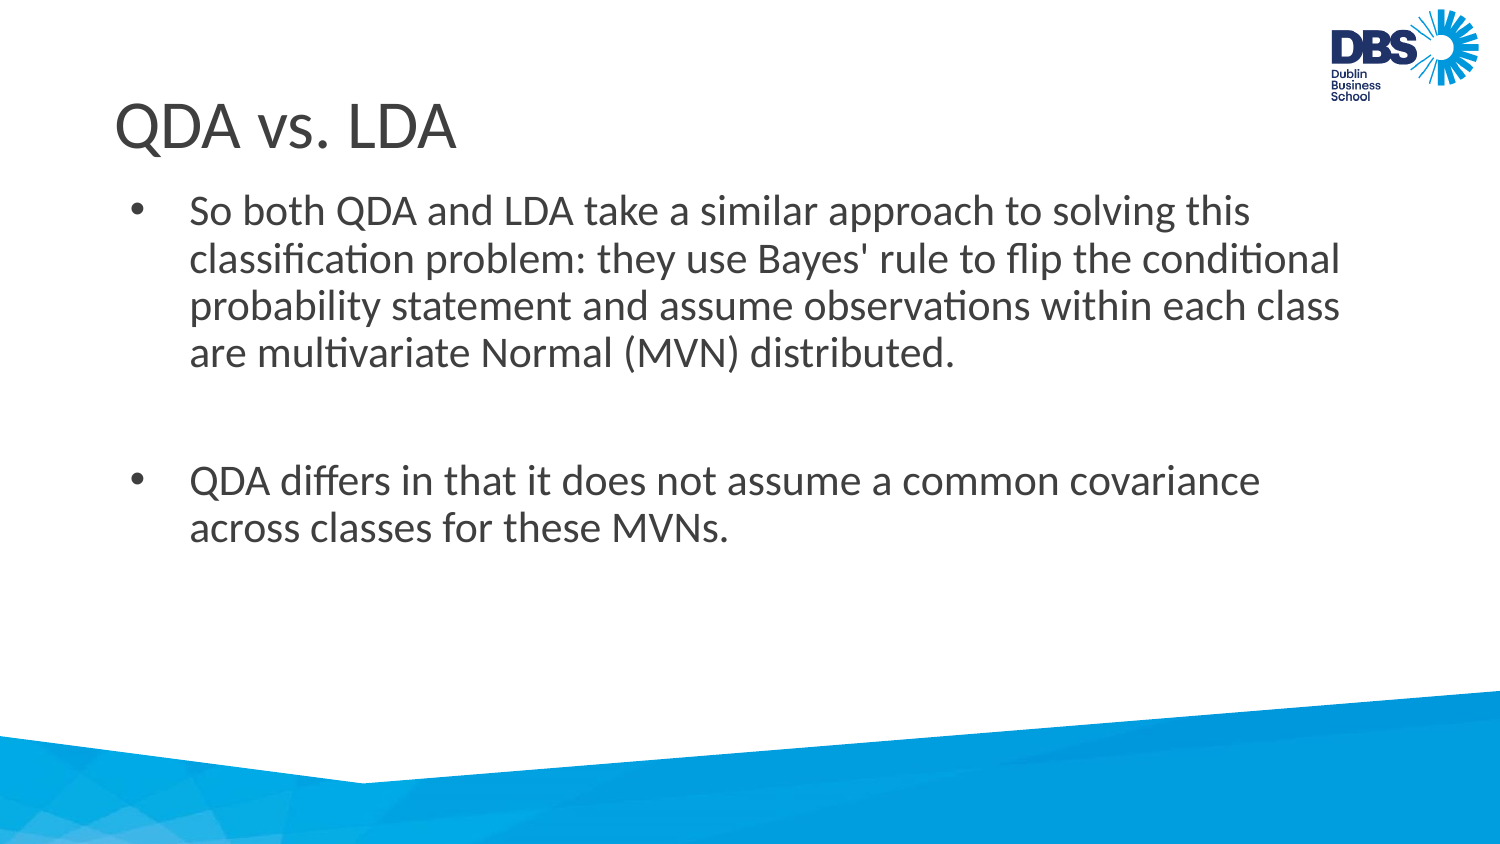

# QDA vs. LDA
So both QDA and LDA take a similar approach to solving this classification problem: they use Bayes' rule to flip the conditional probability statement and assume observations within each class are multivariate Normal (MVN) distributed.

QDA differs in that it does not assume a common covariance across classes for these MVNs.